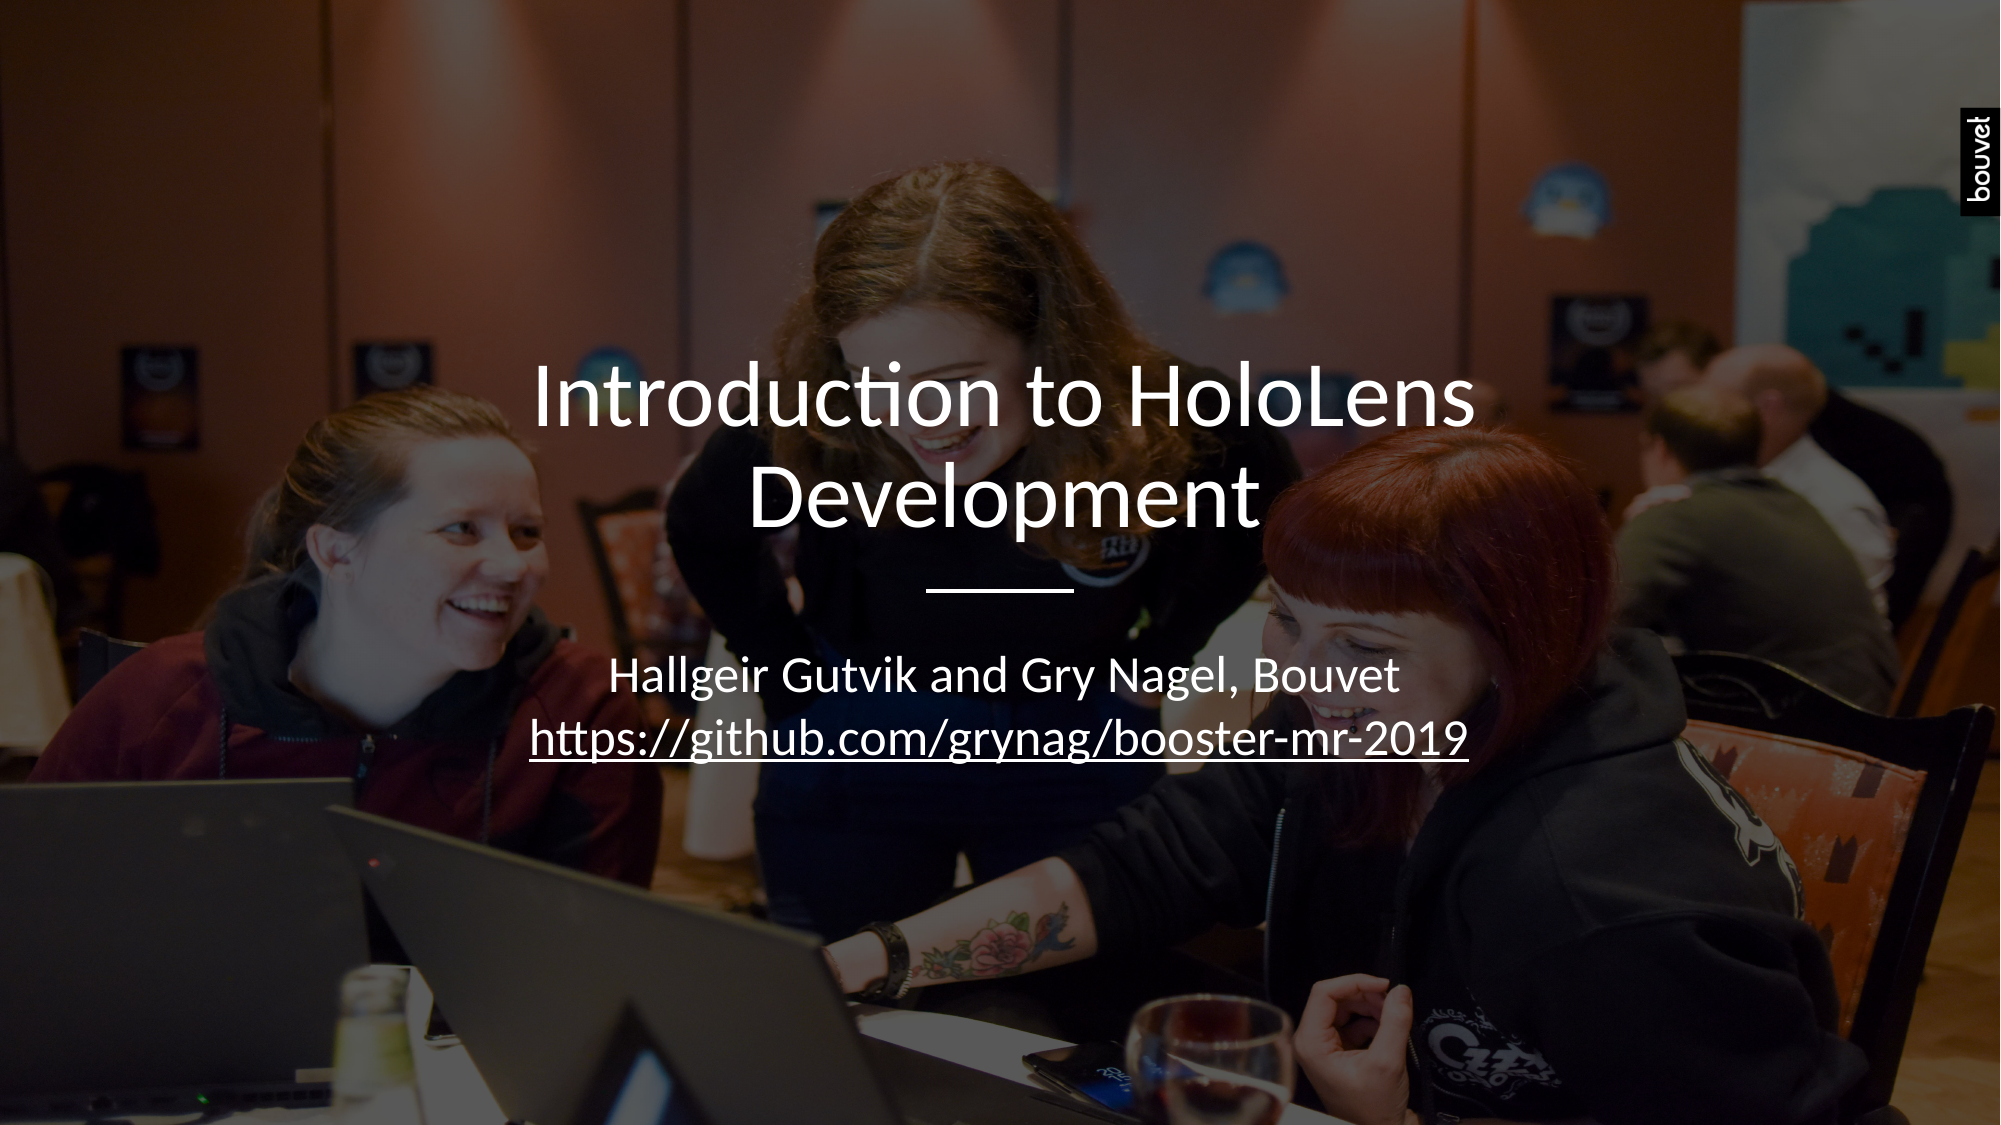

# Introduction to HoloLens Development
Hallgeir Gutvik and Gry Nagel, Bouvet
https://github.com/grynag/booster-mr-2019